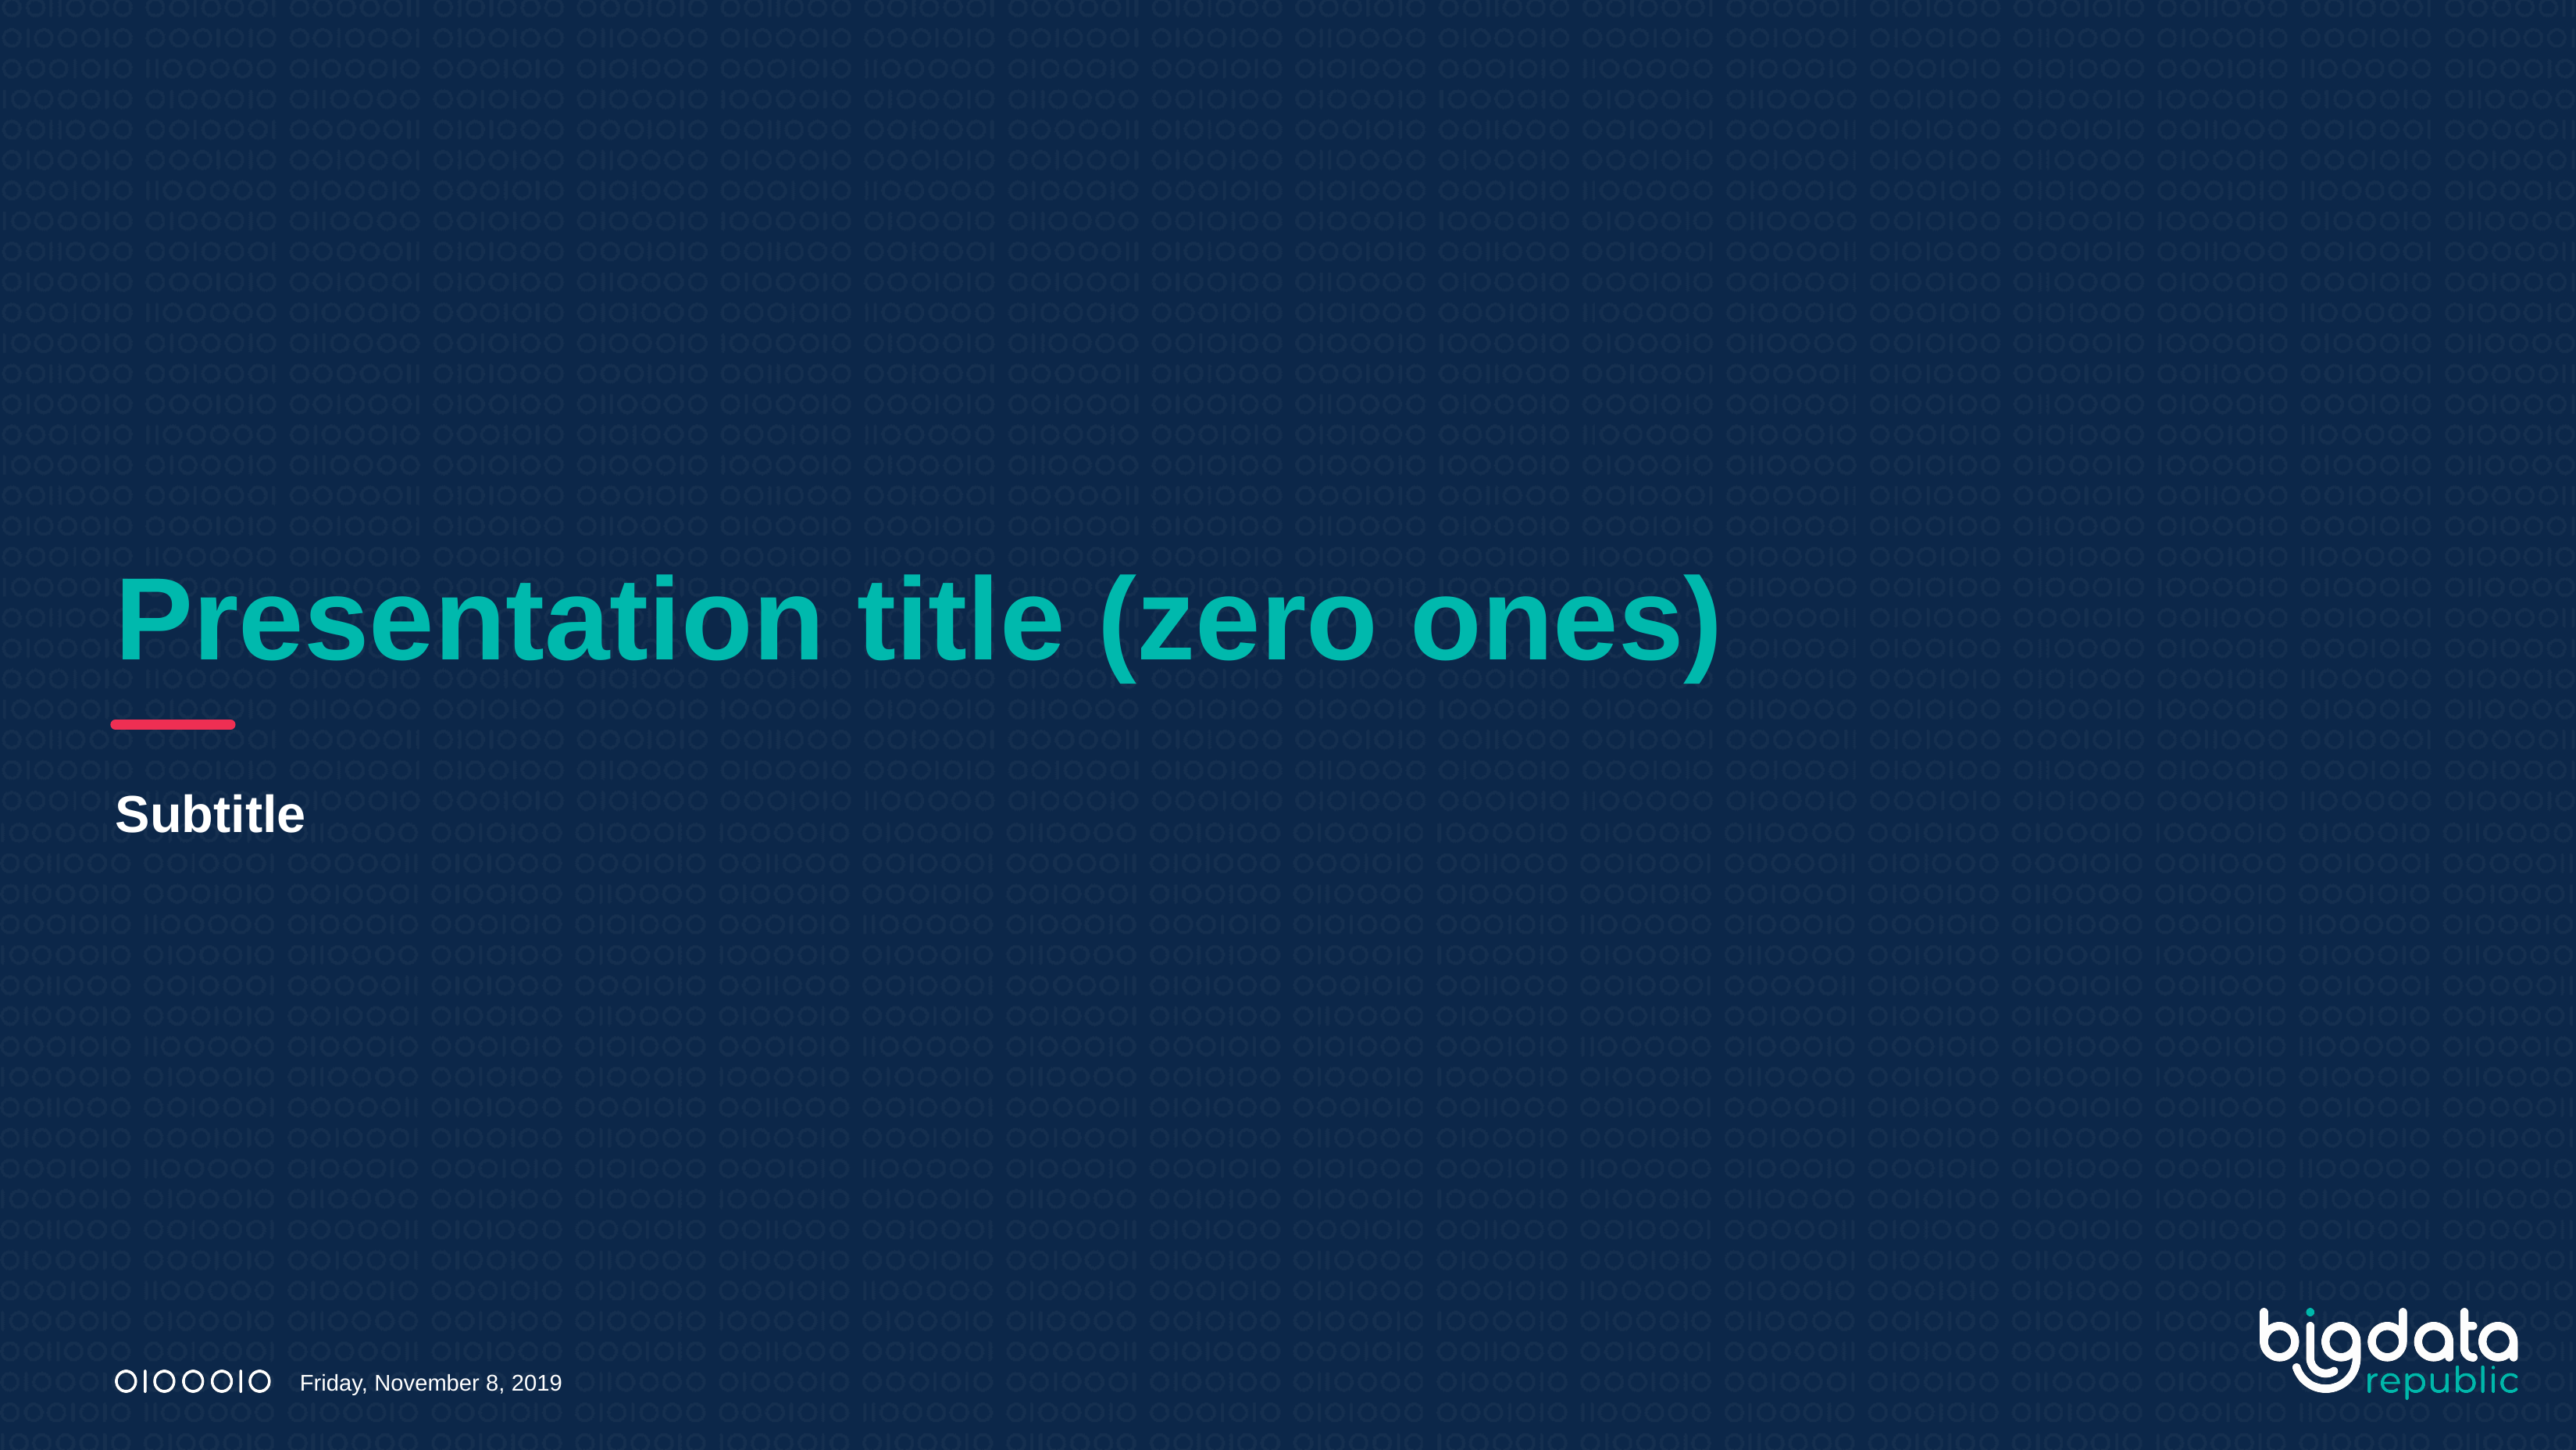

# Presentation title (zero ones)
Subtitle
Friday, November 8, 2019